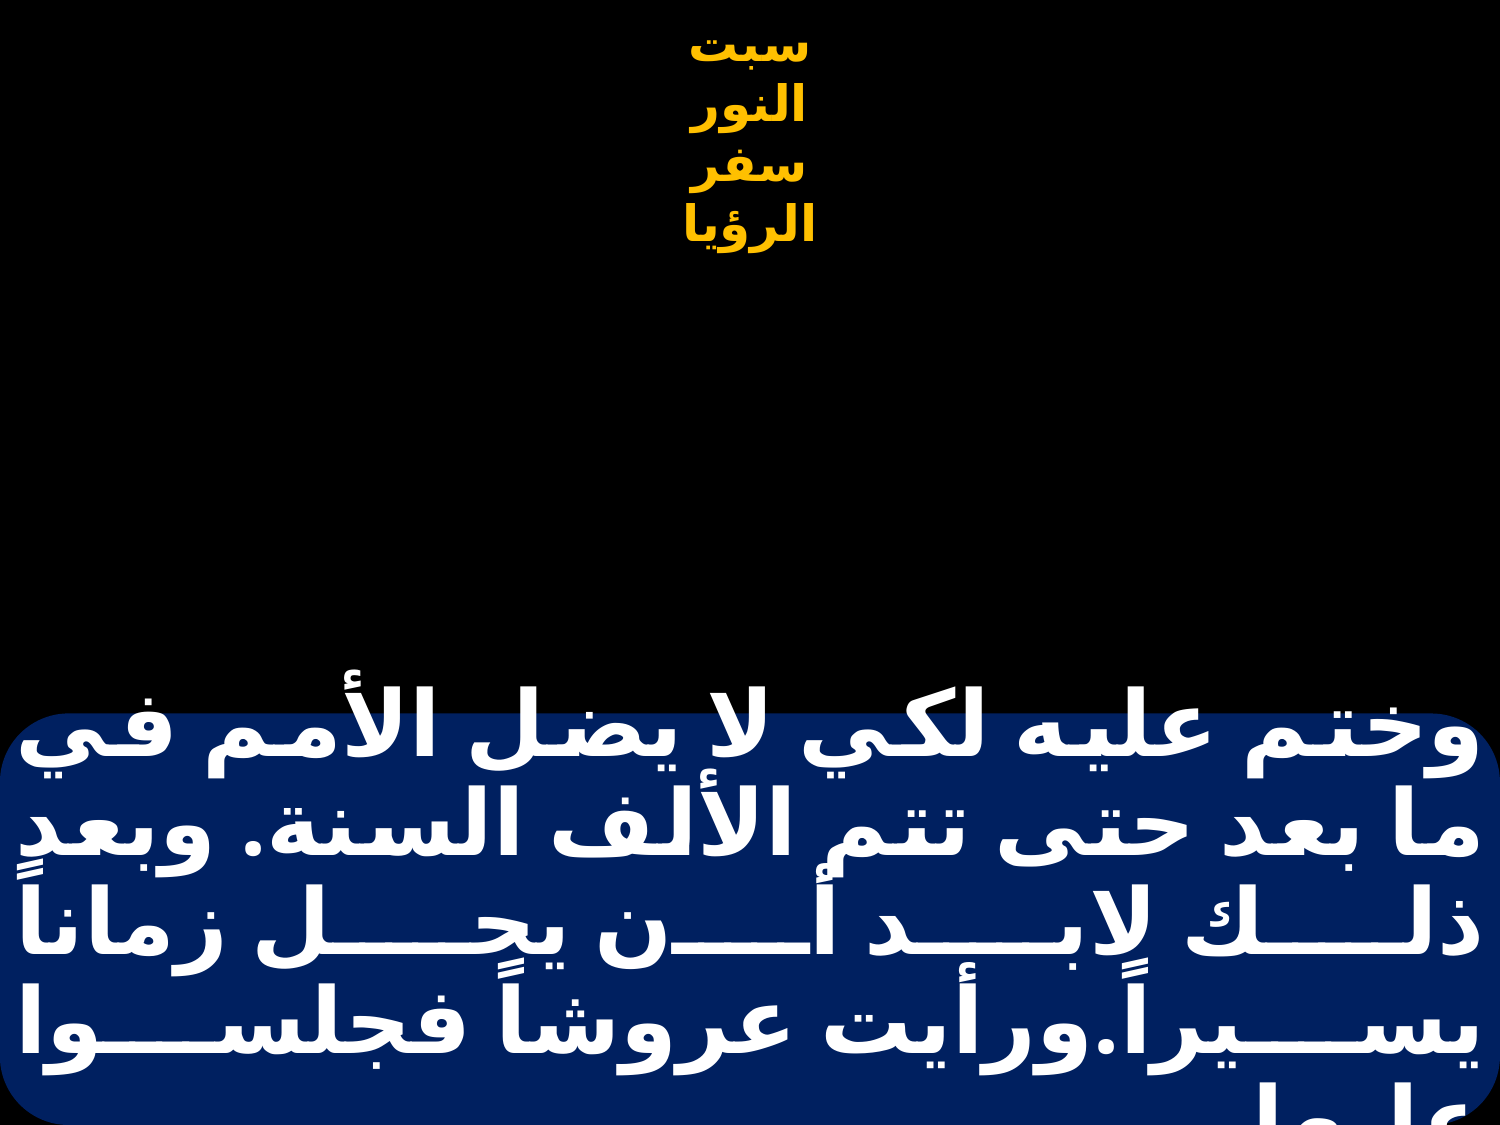

# وختم عليه لكي لا يضل الأمم في ما بعد حتى تتم الألف السنة. وبعد ذلك لابد أن يحل زماناً يسيراً.ورأيت عروشاً فجلسوا عليها